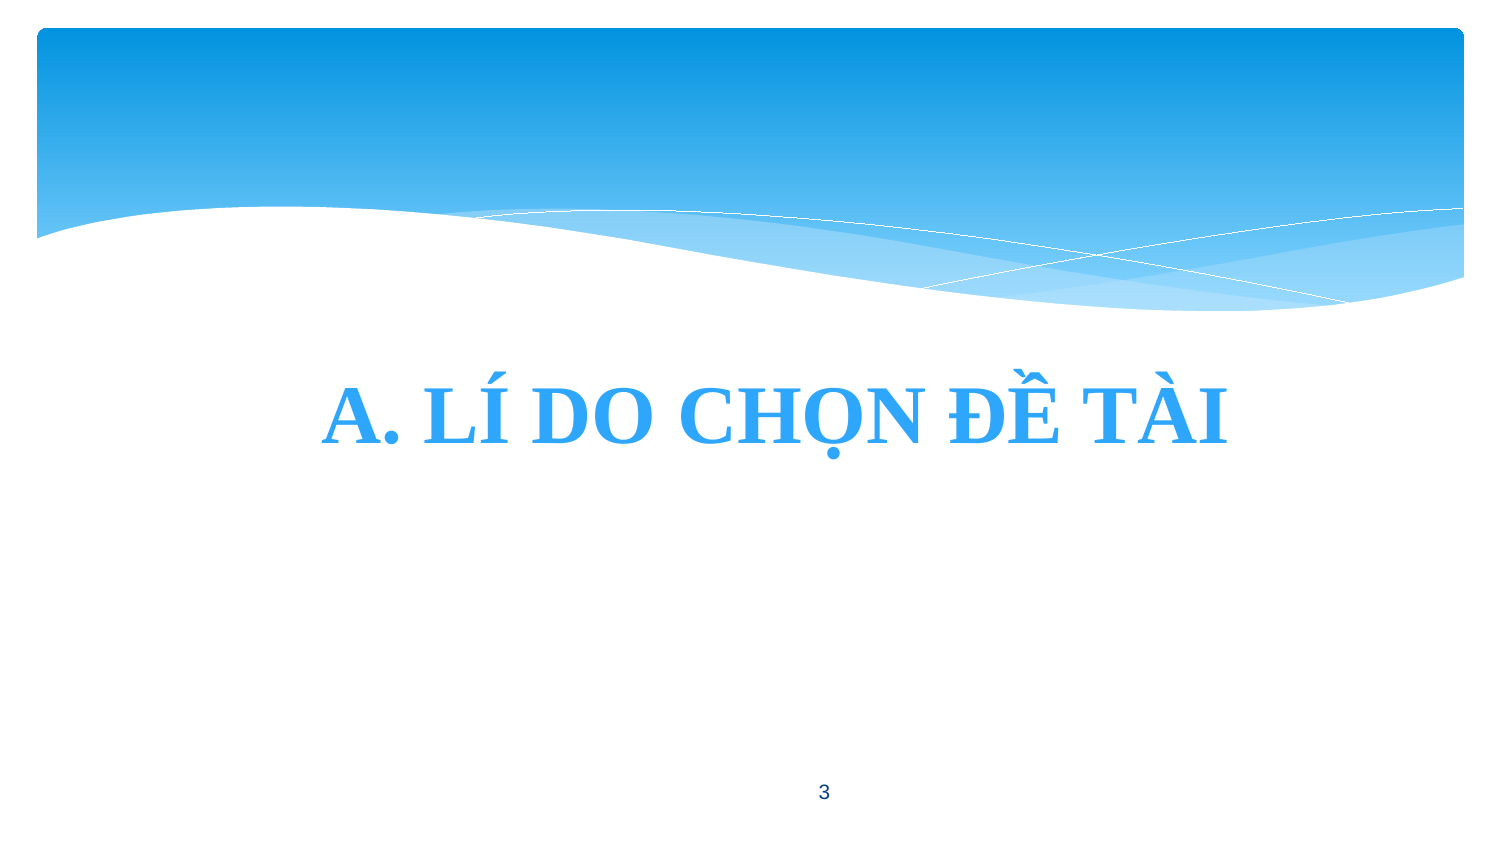

A. LÍ DO CHỌN ĐỀ TÀI
3